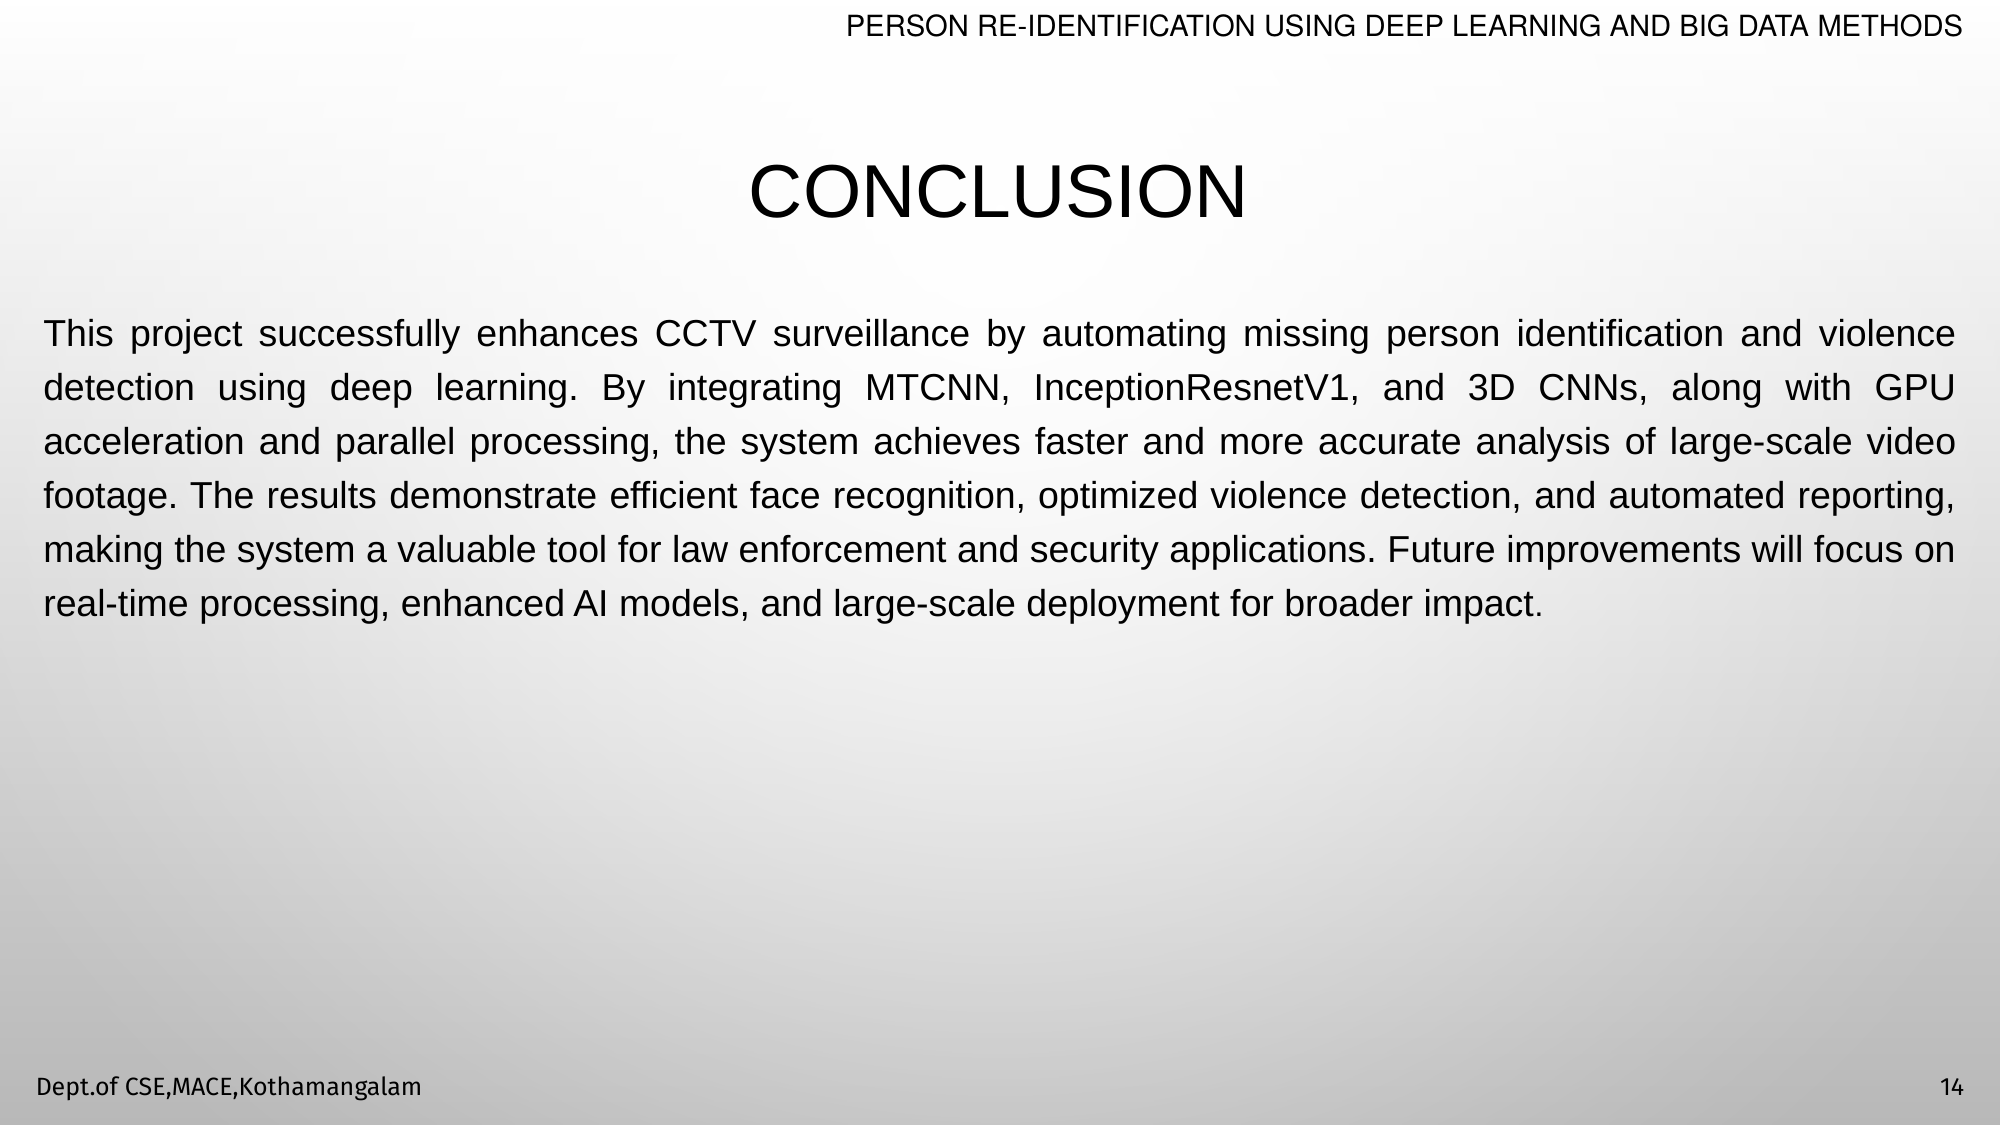

PERSON RE-IDENTIFICATION USING DEEP LEARNING AND BIG DATA METHODS

# CONCLUSION
This project successfully enhances CCTV surveillance by automating missing person identification and violence detection using deep learning. By integrating MTCNN, InceptionResnetV1, and 3D CNNs, along with GPU acceleration and parallel processing, the system achieves faster and more accurate analysis of large-scale video footage. The results demonstrate efficient face recognition, optimized violence detection, and automated reporting, making the system a valuable tool for law enforcement and security applications. Future improvements will focus on real-time processing, enhanced AI models, and large-scale deployment for broader impact.
Dept.of CSE,MACE,Kothamangalam
14